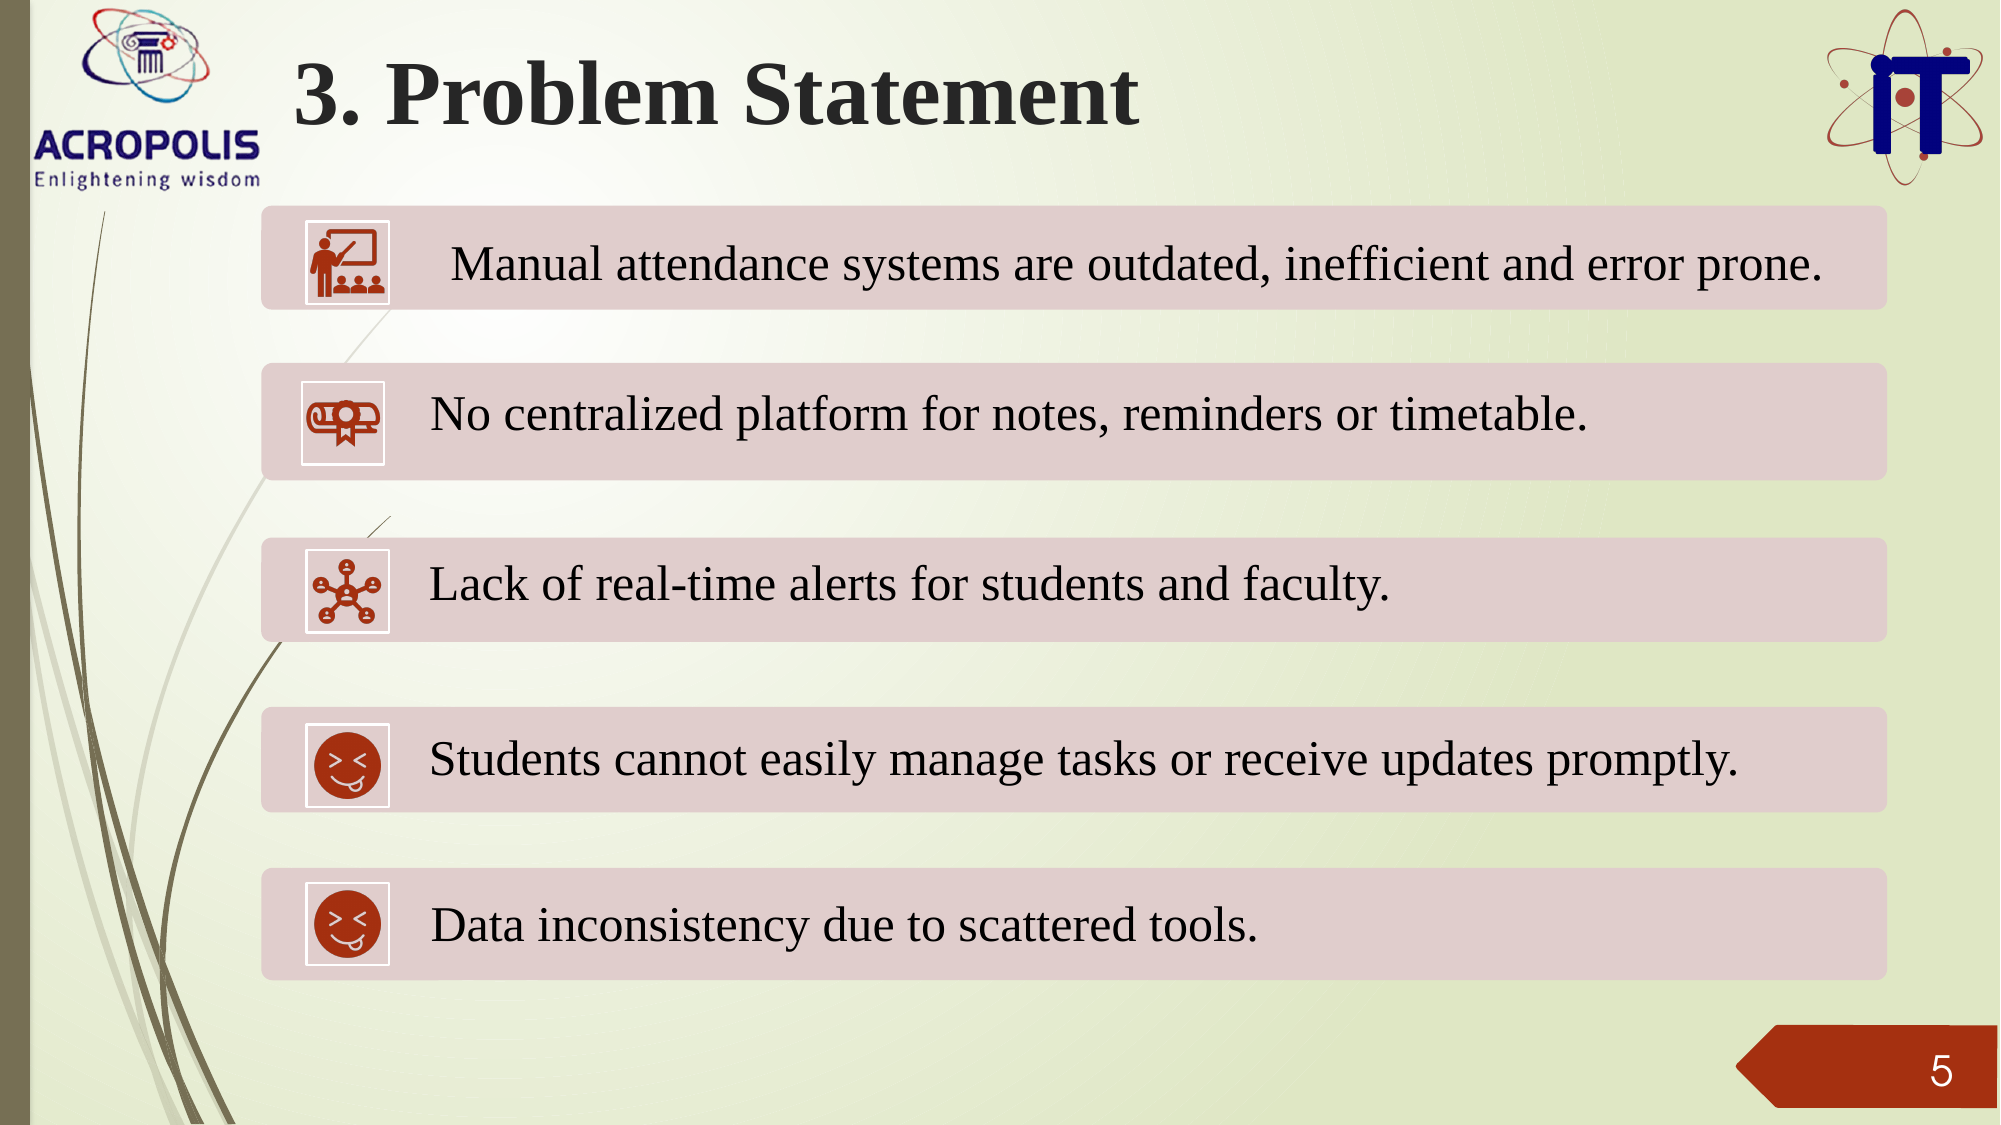

# 3. Problem Statement

No centralized platform for notes, reminders or timetable.
Lack of real-time alerts for students and faculty.
Students cannot easily manage tasks or receive updates promptly.
Data inconsistency due to scattered tools.
Manual attendance systems are outdated, inefficient and error prone.
5